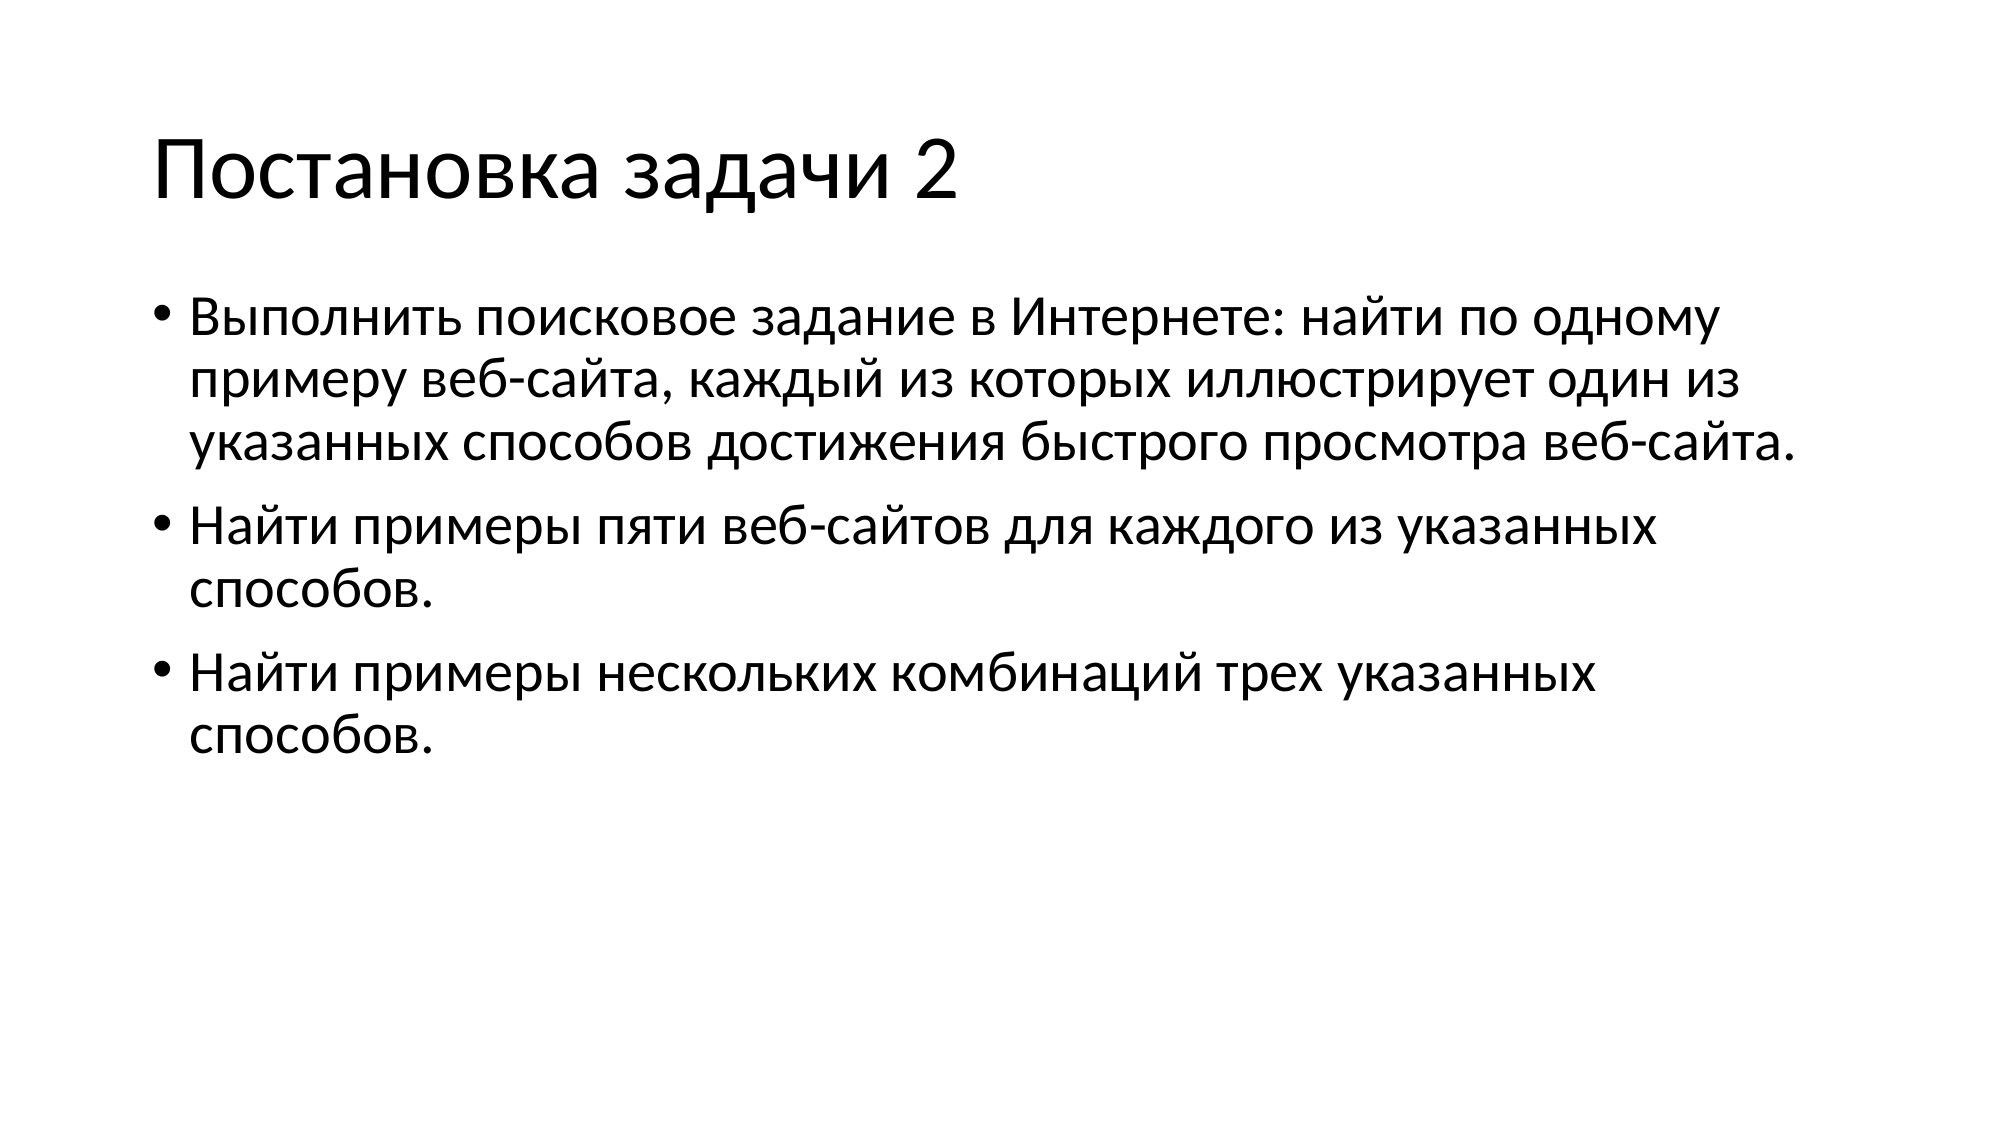

# Постановка задачи 2
Выполнить поисковое задание в Интернете: найти по одному примеру веб-сайта, каждый из которых иллюстрирует один из указанных способов достижения быстрого просмотра веб-сайта.
Найти примеры пяти веб-сайтов для каждого из указанных способов.
Найти примеры нескольких комбинаций трех указанных способов.